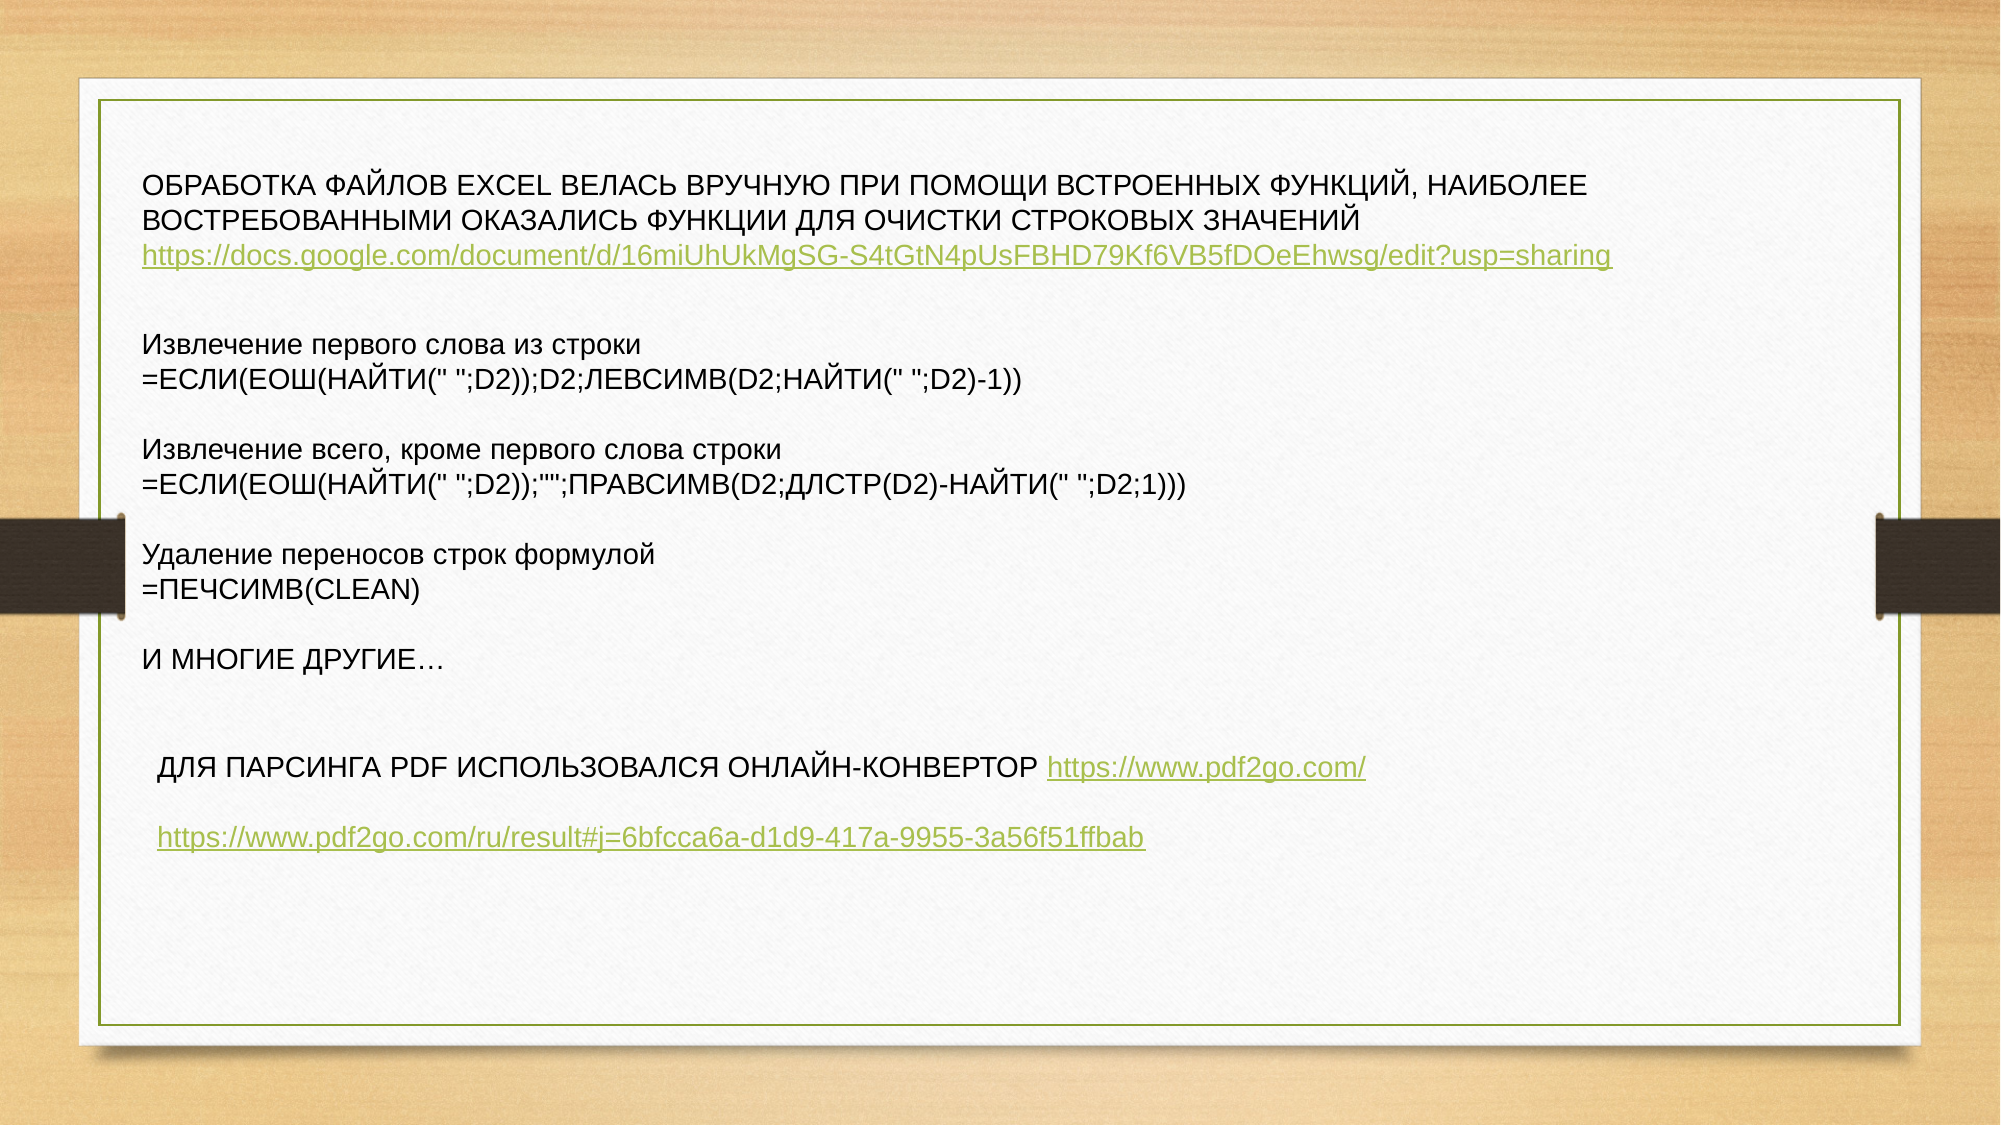

ОБРАБОТКА ФАЙЛОВ EXCEL ВЕЛАСЬ ВРУЧНУЮ ПРИ ПОМОЩИ ВСТРОЕННЫХ ФУНКЦИЙ, НАИБОЛЕЕ ВОСТРЕБОВАННЫМИ ОКАЗАЛИСЬ ФУНКЦИИ ДЛЯ ОЧИСТКИ СТРОКОВЫХ ЗНАЧЕНИЙ
https://docs.google.com/document/d/16miUhUkMgSG-S4tGtN4pUsFBHD79Kf6VB5fDOeEhwsg/edit?usp=sharing
Извлечение первого слова из строки
=ЕСЛИ(ЕОШ(НАЙТИ(" ";D2));D2;ЛЕВСИМВ(D2;НАЙТИ(" ";D2)-1))

Извлечение всего, кроме первого слова строки
=ЕСЛИ(ЕОШ(НАЙТИ(" ";D2));"";ПРАВСИМВ(D2;ДЛСТР(D2)-НАЙТИ(" ";D2;1)))

Удаление переносов строк формулой
=ПЕЧСИМВ(CLEAN)

И МНОГИЕ ДРУГИЕ…
ДЛЯ ПАРСИНГА PDF ИСПОЛЬЗОВАЛСЯ ОНЛАЙН-КОНВЕРТОР https://www.pdf2go.com/

https://www.pdf2go.com/ru/result#j=6bfcca6a-d1d9-417a-9955-3a56f51ffbab